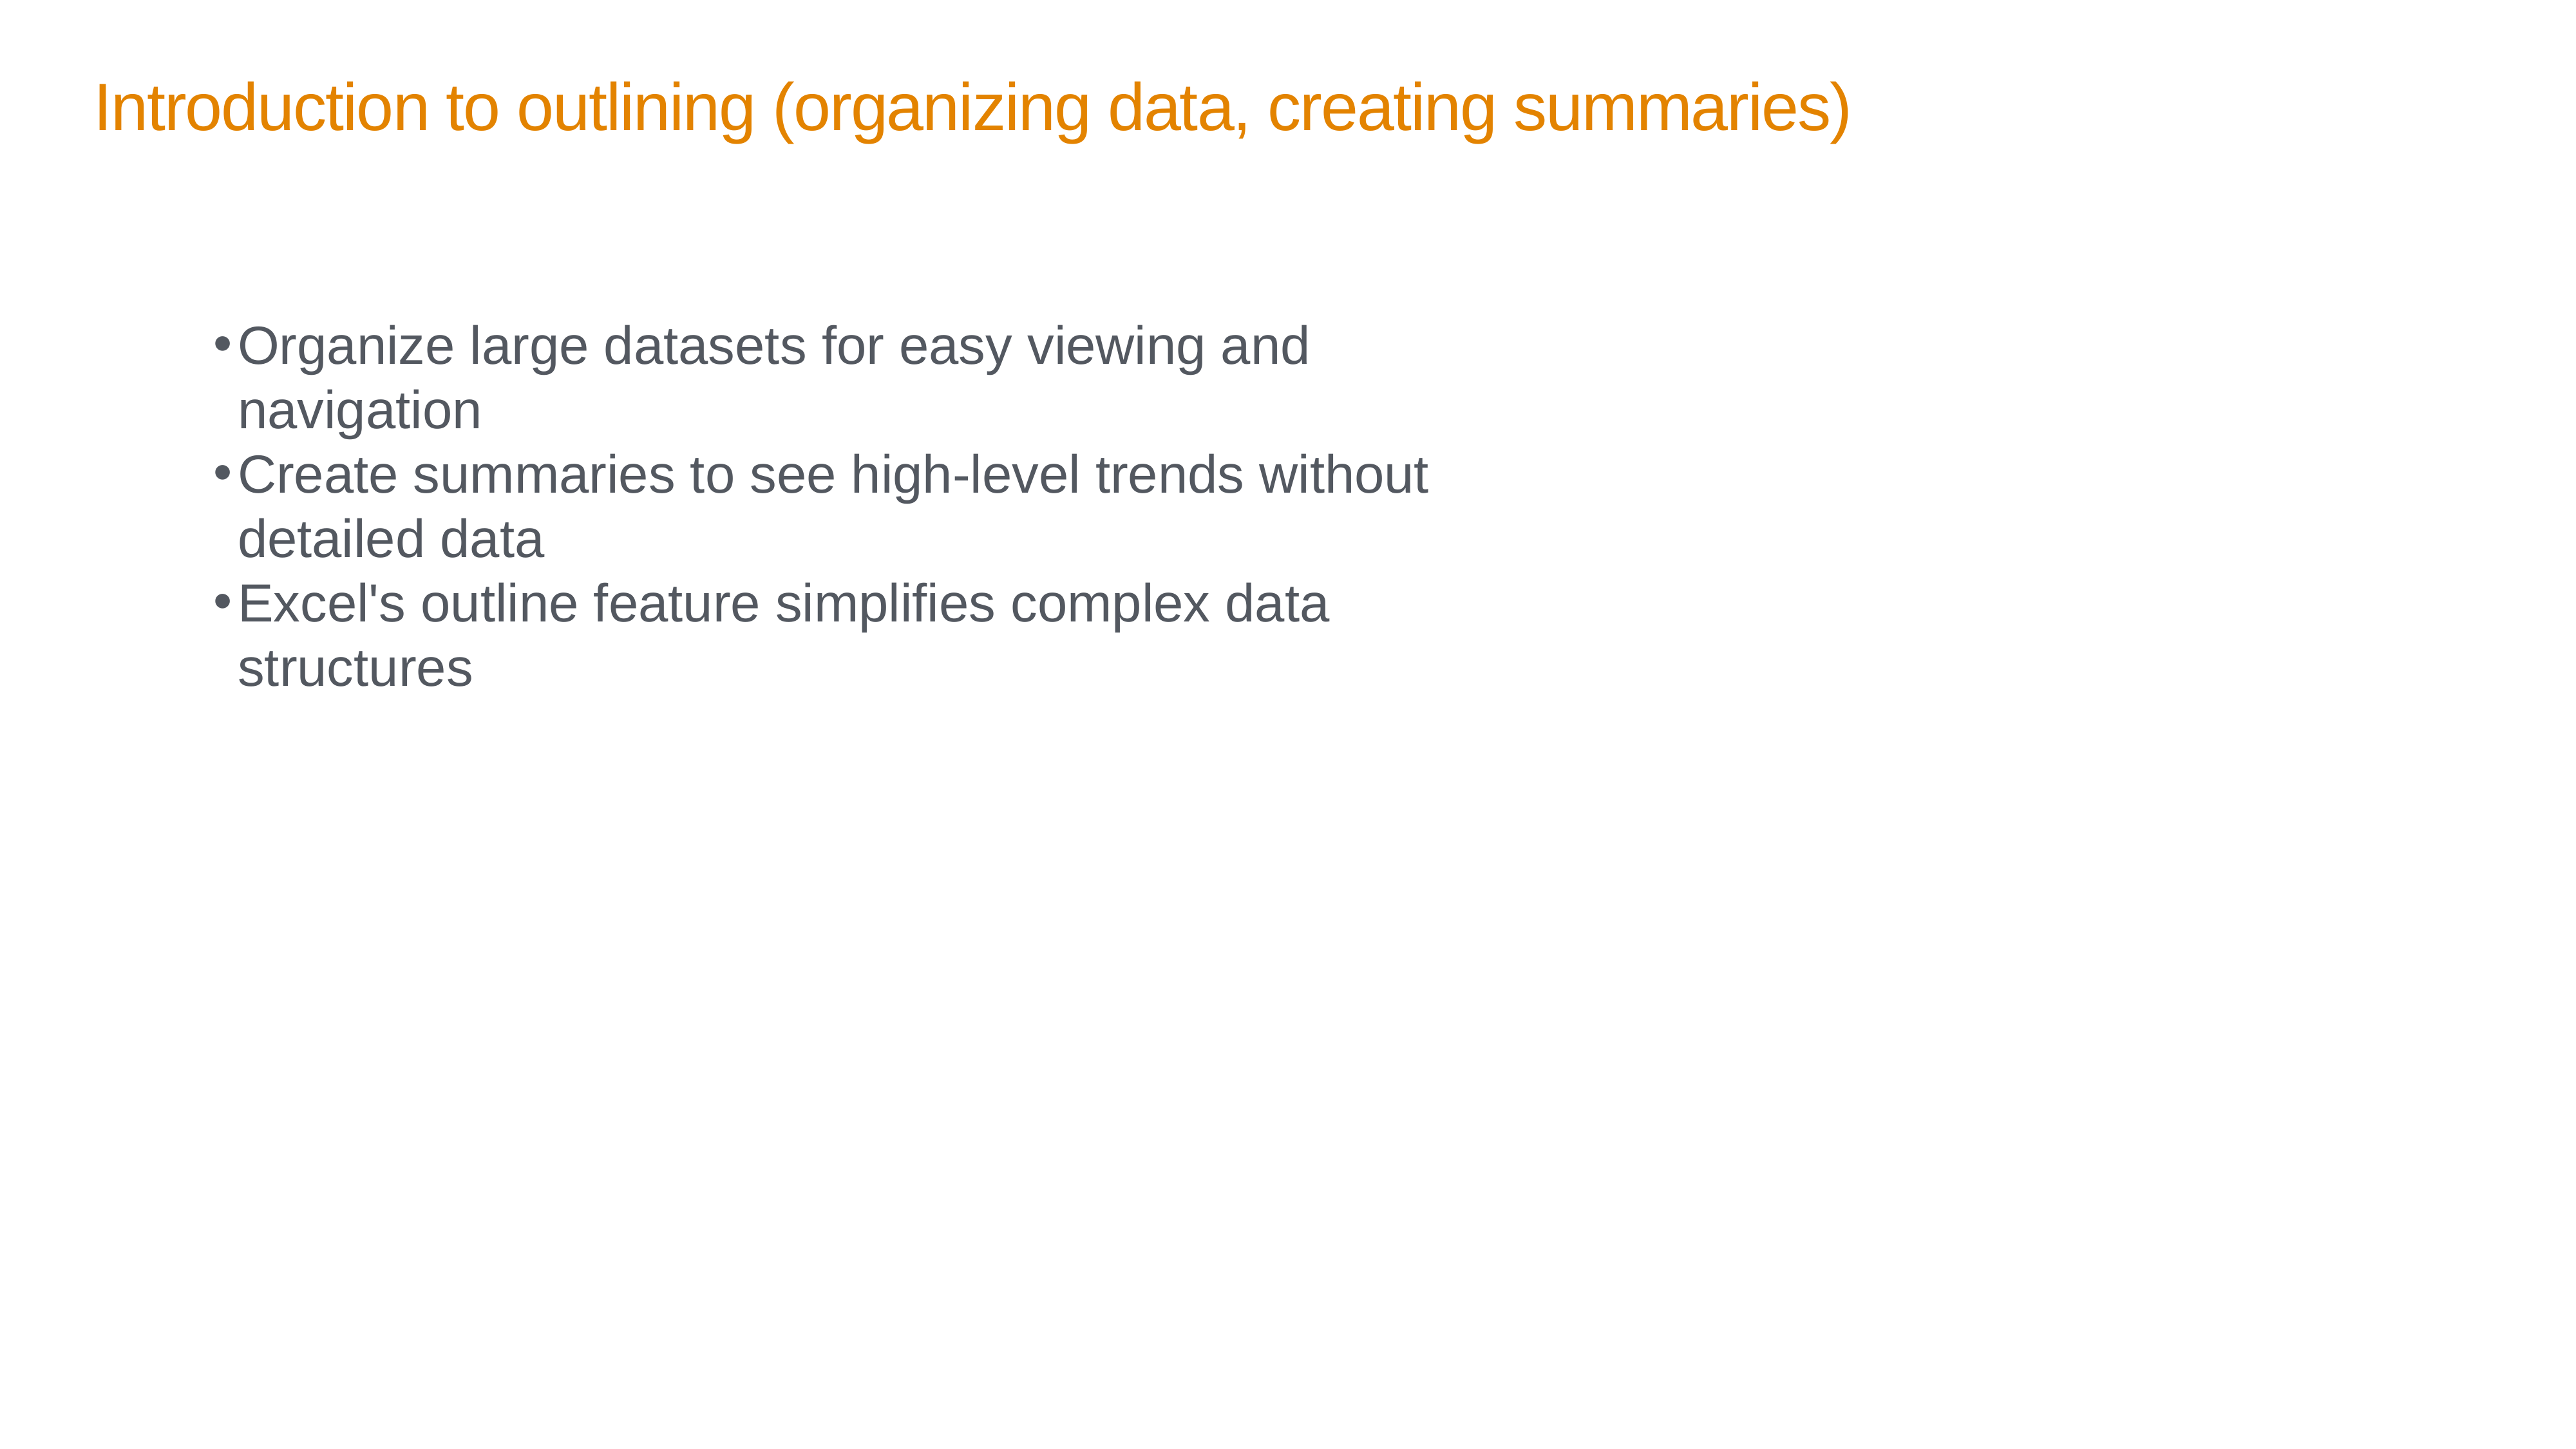

Introduction to outlining (organizing data, creating summaries)
Organize large datasets for easy viewing and navigation
Create summaries to see high-level trends without detailed data
Excel's outline feature simplifies complex data structures